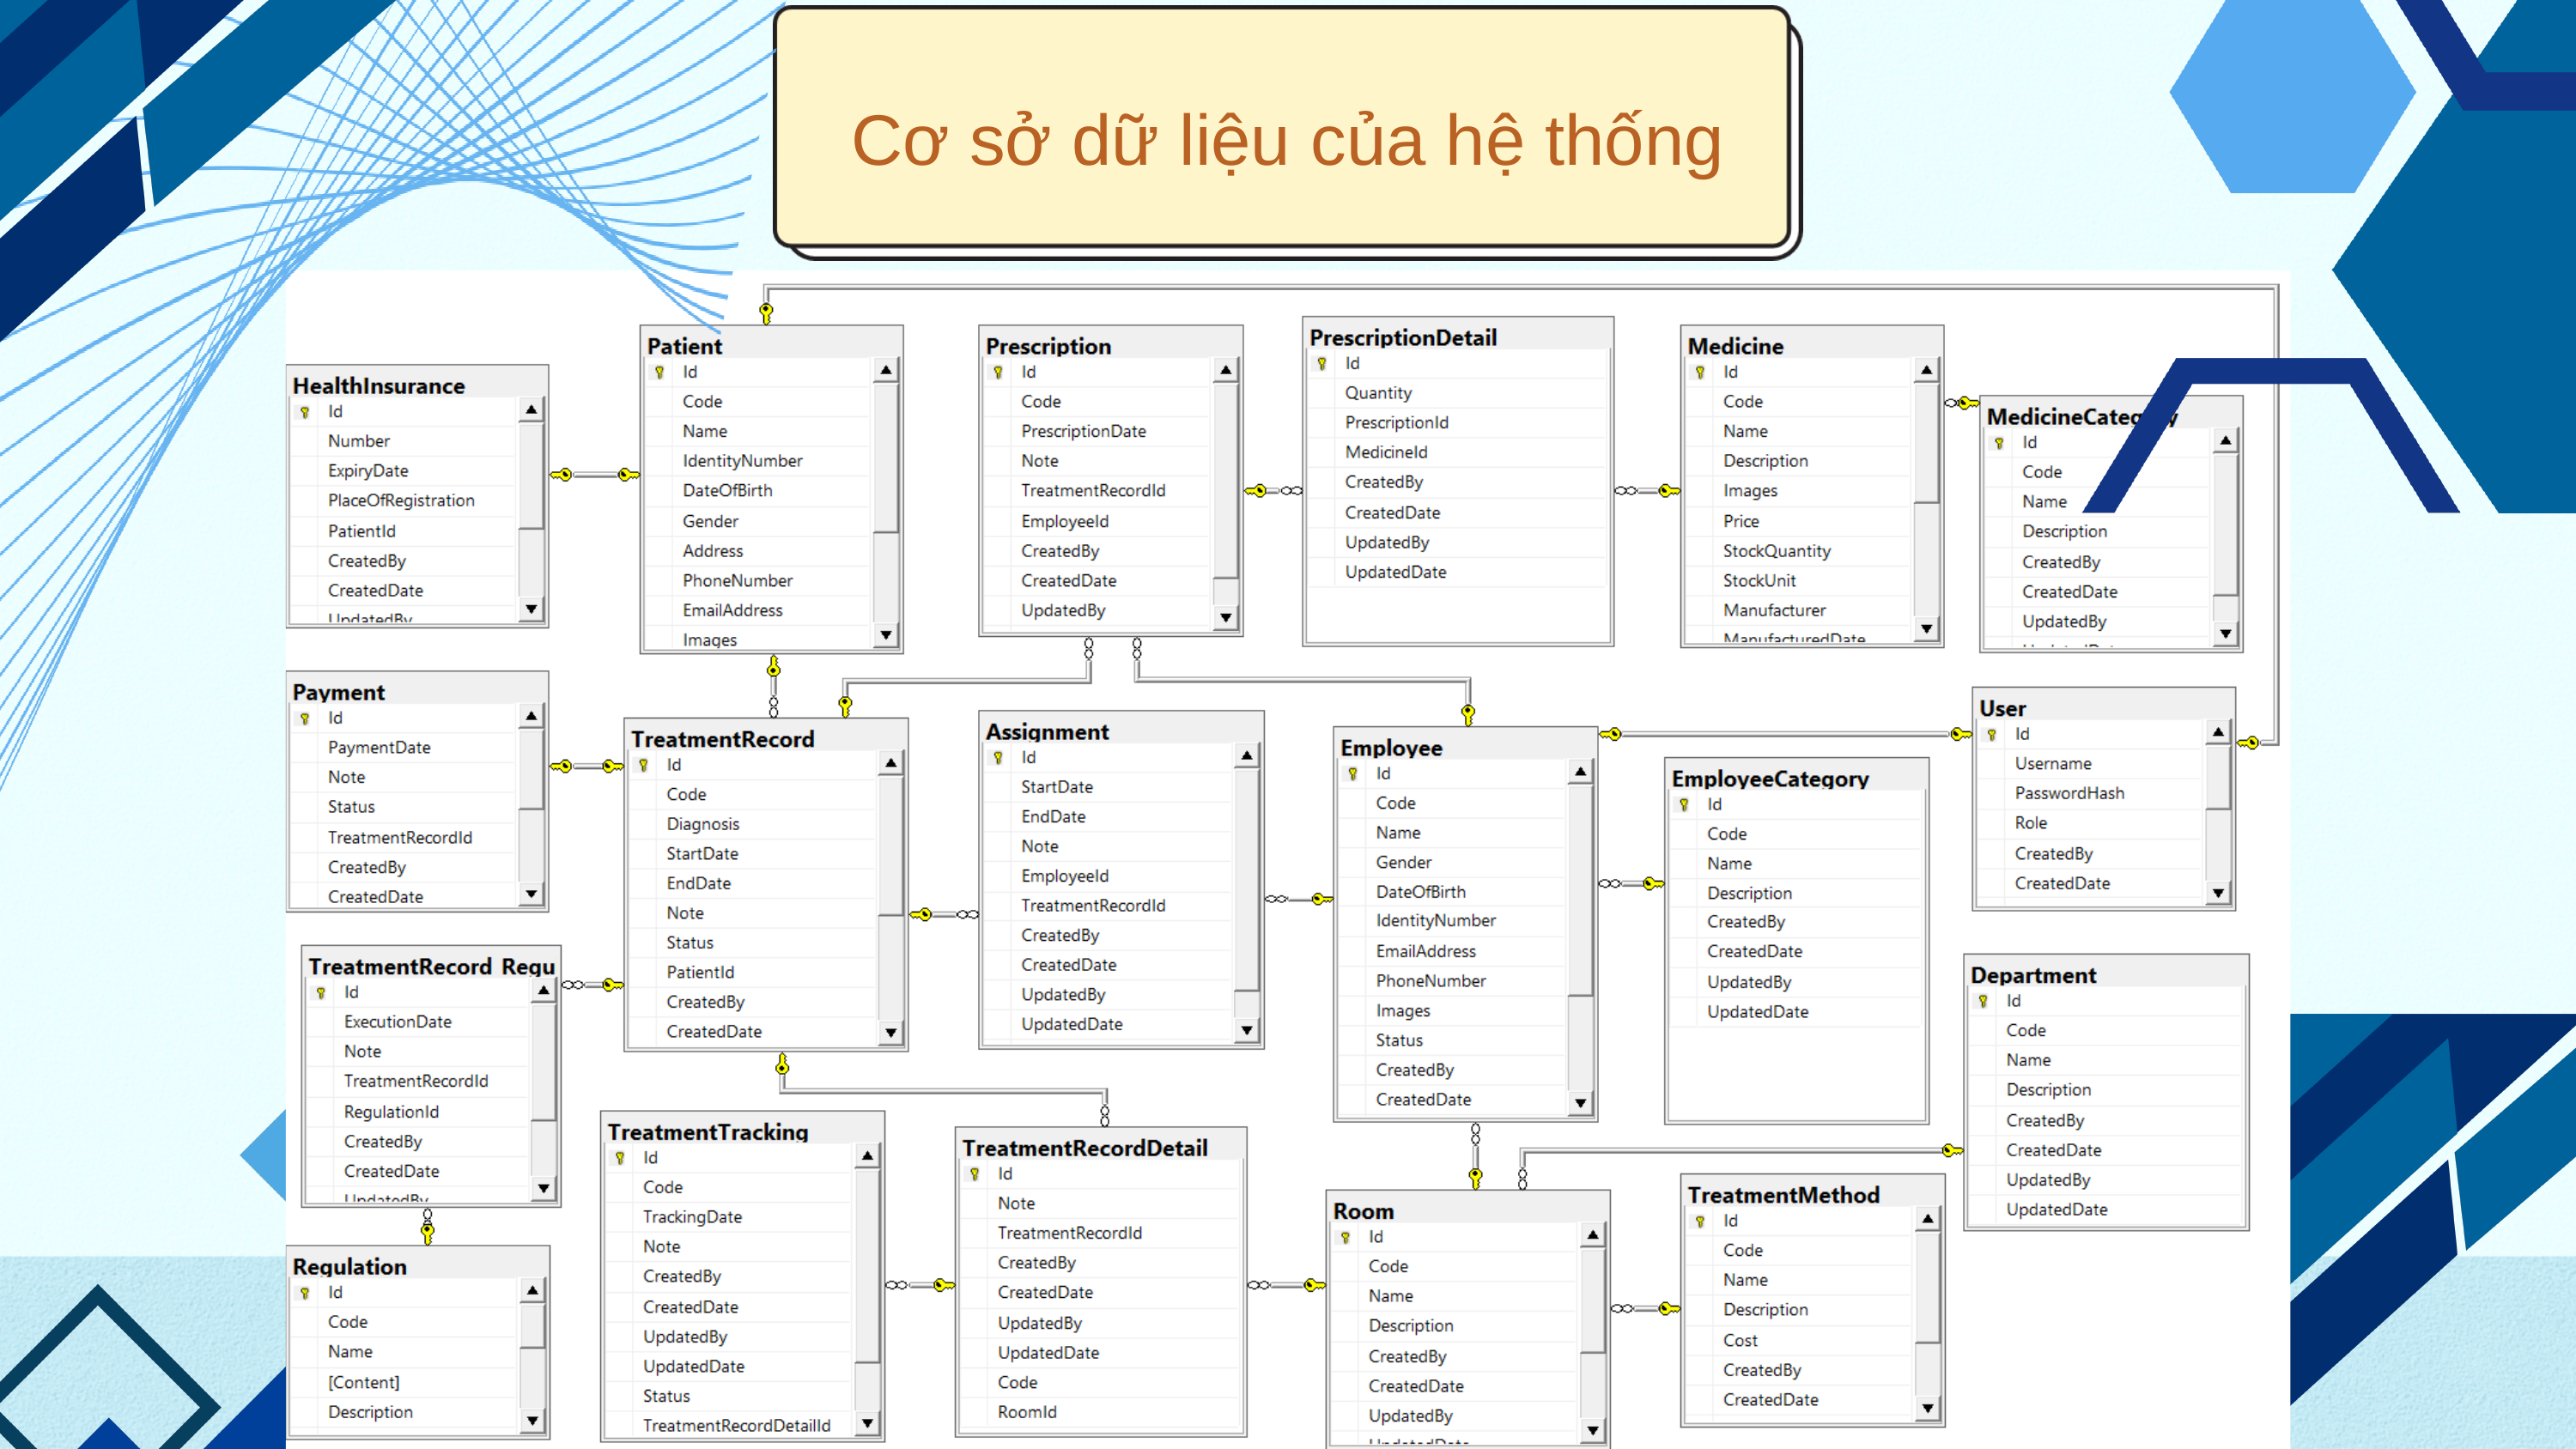

Quy trình tiếp nhận bệnh nhân

Cơ sở dữ liệu của hệ thống